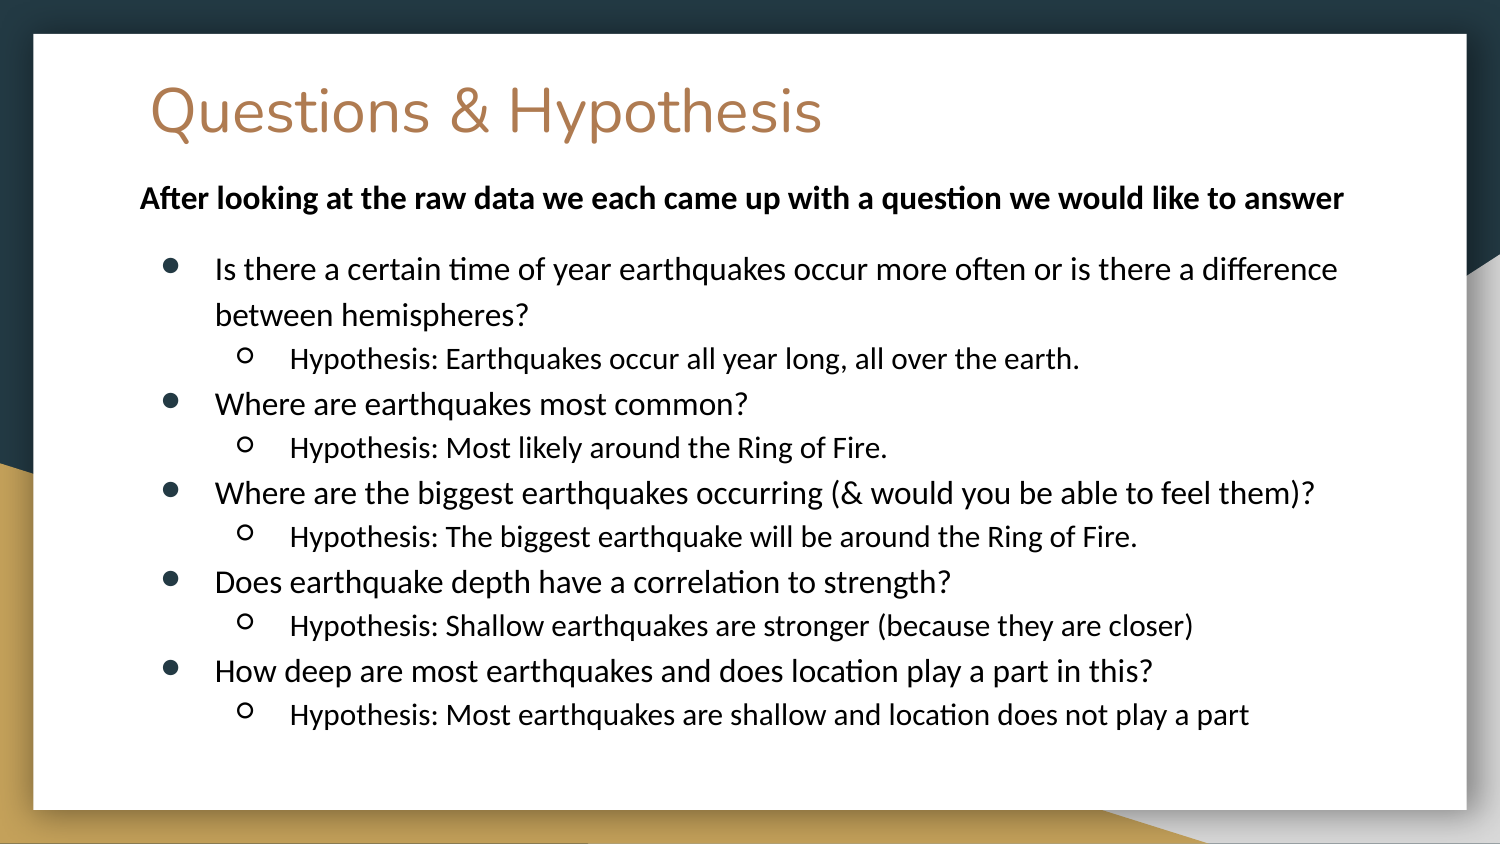

# Questions & Hypothesis
After looking at the raw data we each came up with a question we would like to answer
Is there a certain time of year earthquakes occur more often or is there a difference between hemispheres?
Hypothesis: Earthquakes occur all year long, all over the earth.
Where are earthquakes most common?
Hypothesis: Most likely around the Ring of Fire.
Where are the biggest earthquakes occurring (& would you be able to feel them)?
Hypothesis: The biggest earthquake will be around the Ring of Fire.
Does earthquake depth have a correlation to strength?
Hypothesis: Shallow earthquakes are stronger (because they are closer)
How deep are most earthquakes and does location play a part in this?
Hypothesis: Most earthquakes are shallow and location does not play a part